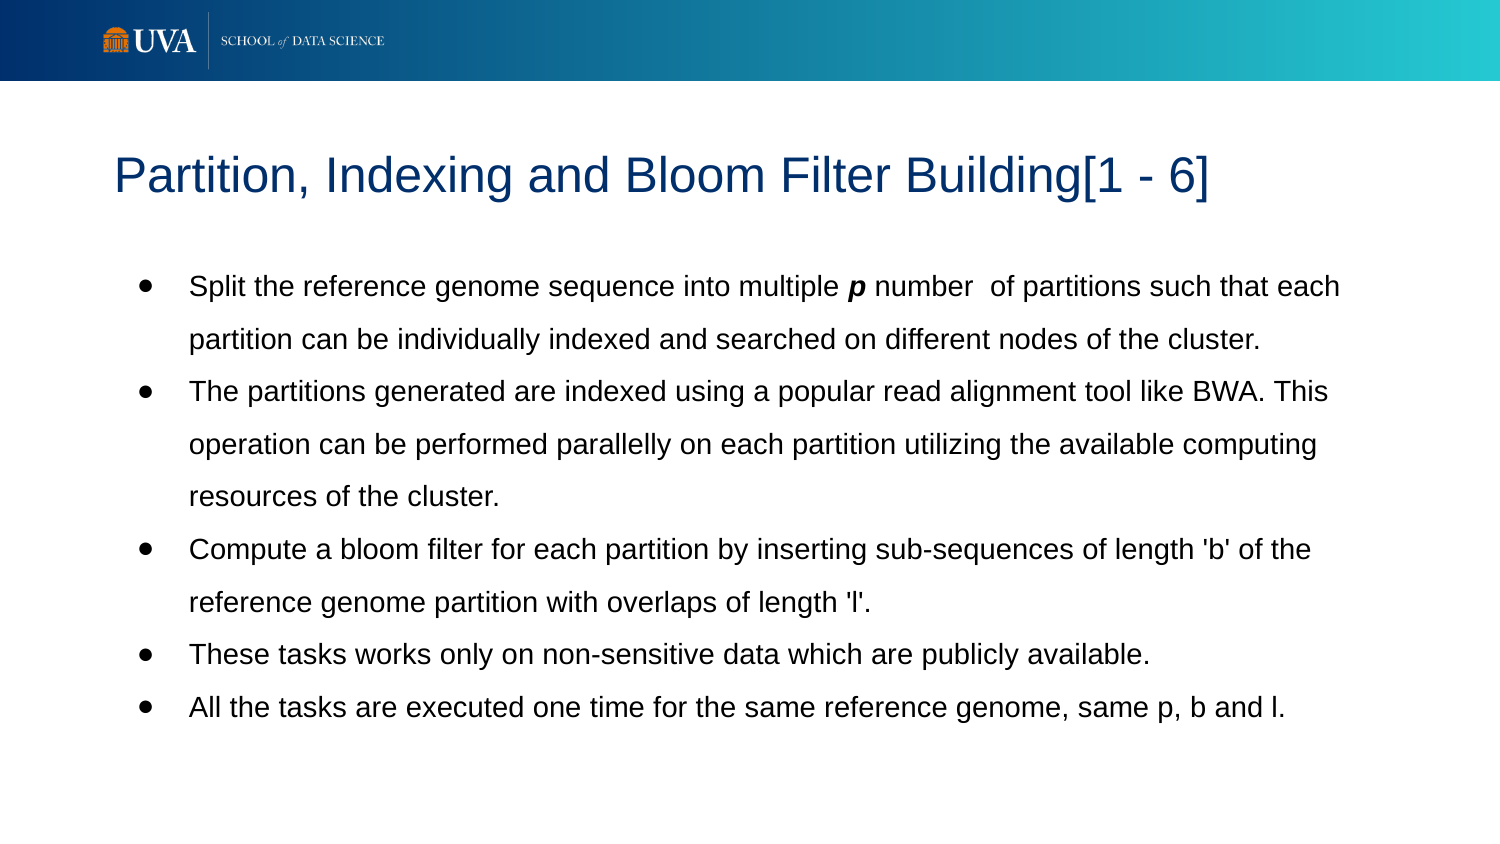

# Partition, Indexing and Bloom Filter Building[1 - 6]
Split the reference genome sequence into multiple p number  of partitions such that each partition can be individually indexed and searched on different nodes of the cluster.
The partitions generated are indexed using a popular read alignment tool like BWA. This operation can be performed parallelly on each partition utilizing the available computing resources of the cluster.
Compute a bloom filter for each partition by inserting sub-sequences of length 'b' of the reference genome partition with overlaps of length 'l'.
These tasks works only on non-sensitive data which are publicly available.
All the tasks are executed one time for the same reference genome, same p, b and l.